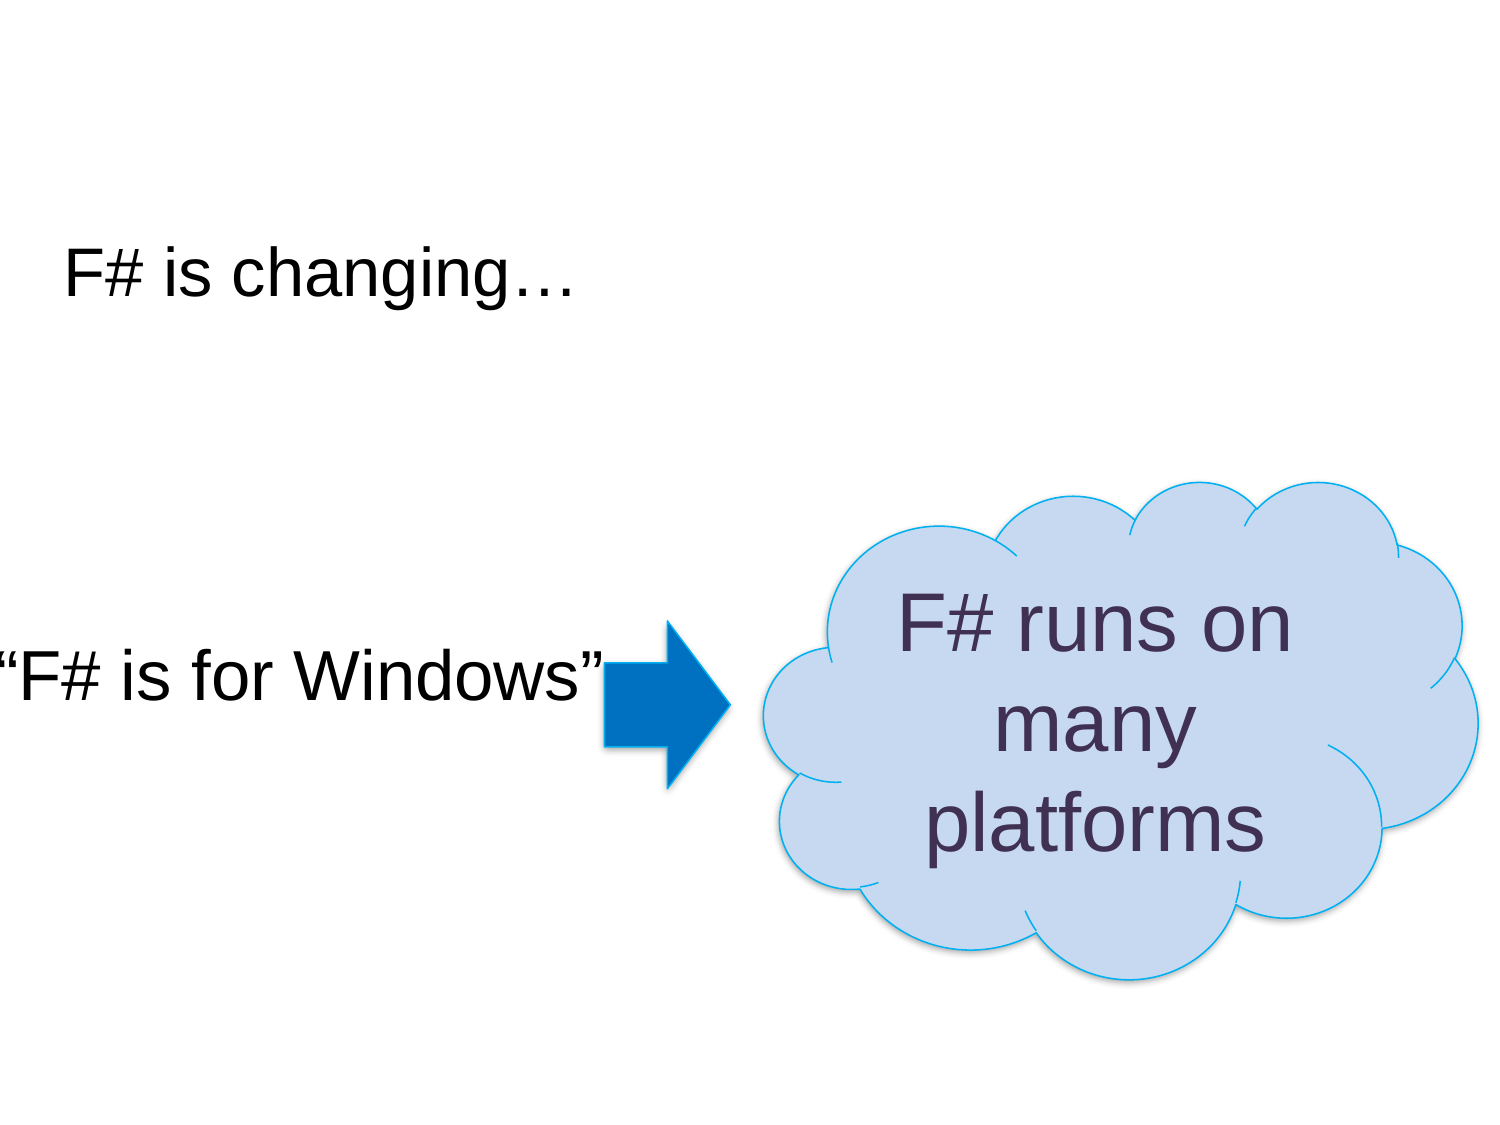

#
F# is changing…

F# runs on many platforms

“F# is for Windows”